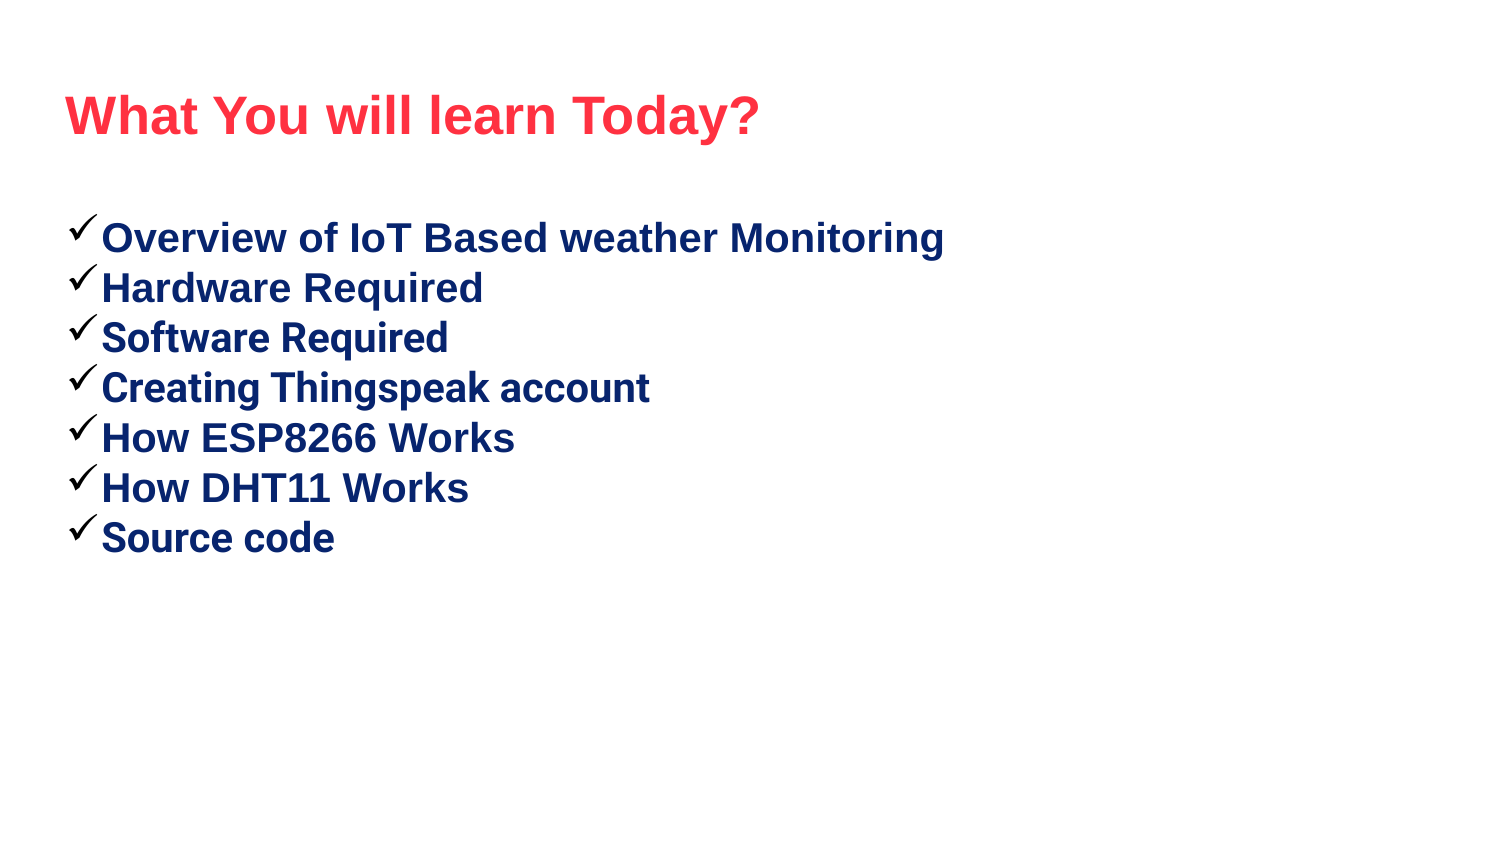

What You will learn Today?
Overview of IoT Based weather Monitoring
Hardware Required
Software Required
Creating Thingspeak account
How ESP8266 Works
How DHT11 Works
Source code